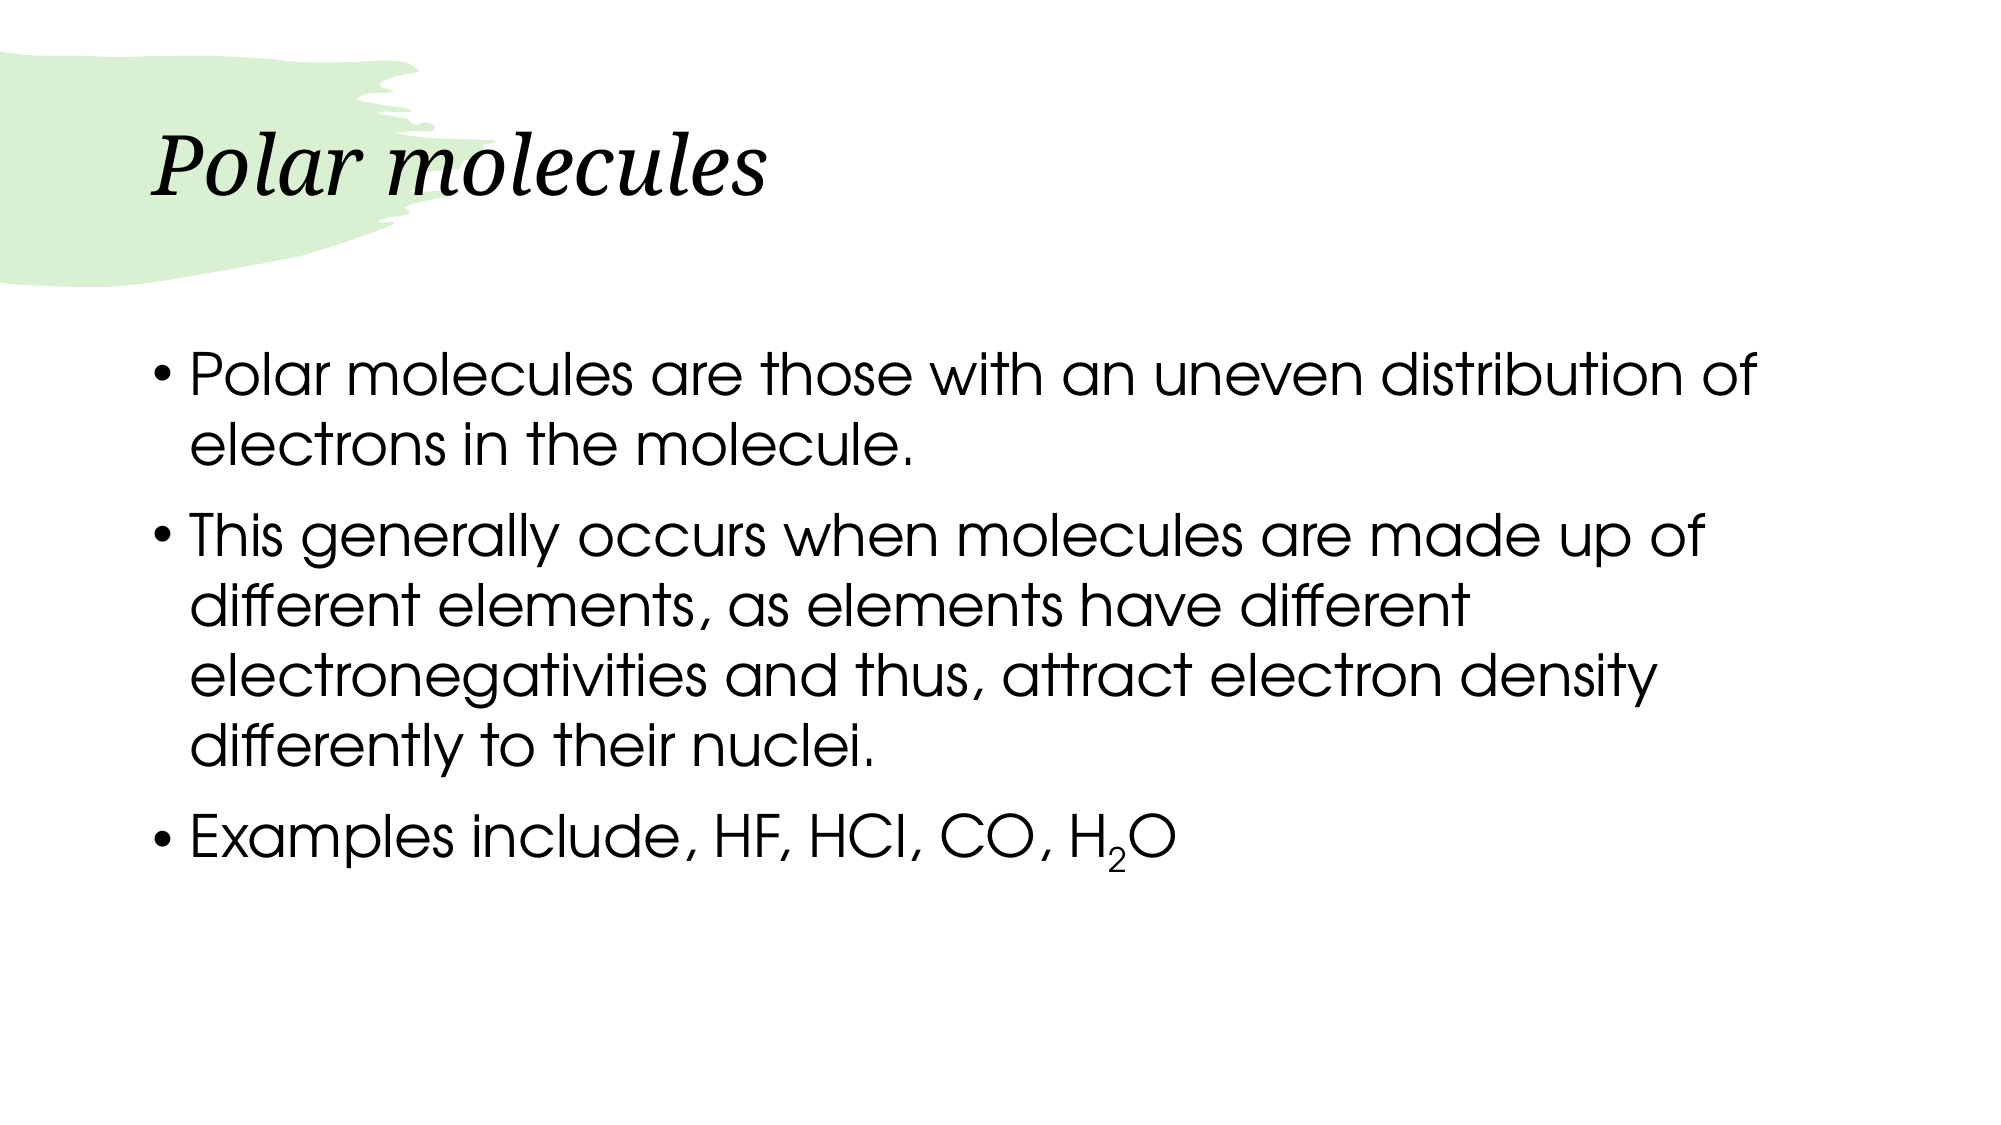

# Polar molecules
Polar molecules are those with an uneven distribution of electrons in the molecule.
This generally occurs when molecules are made up of different elements, as elements have different electronegativities and thus, attract electron density differently to their nuclei.
Examples include, HF, HCl, CO, H2O